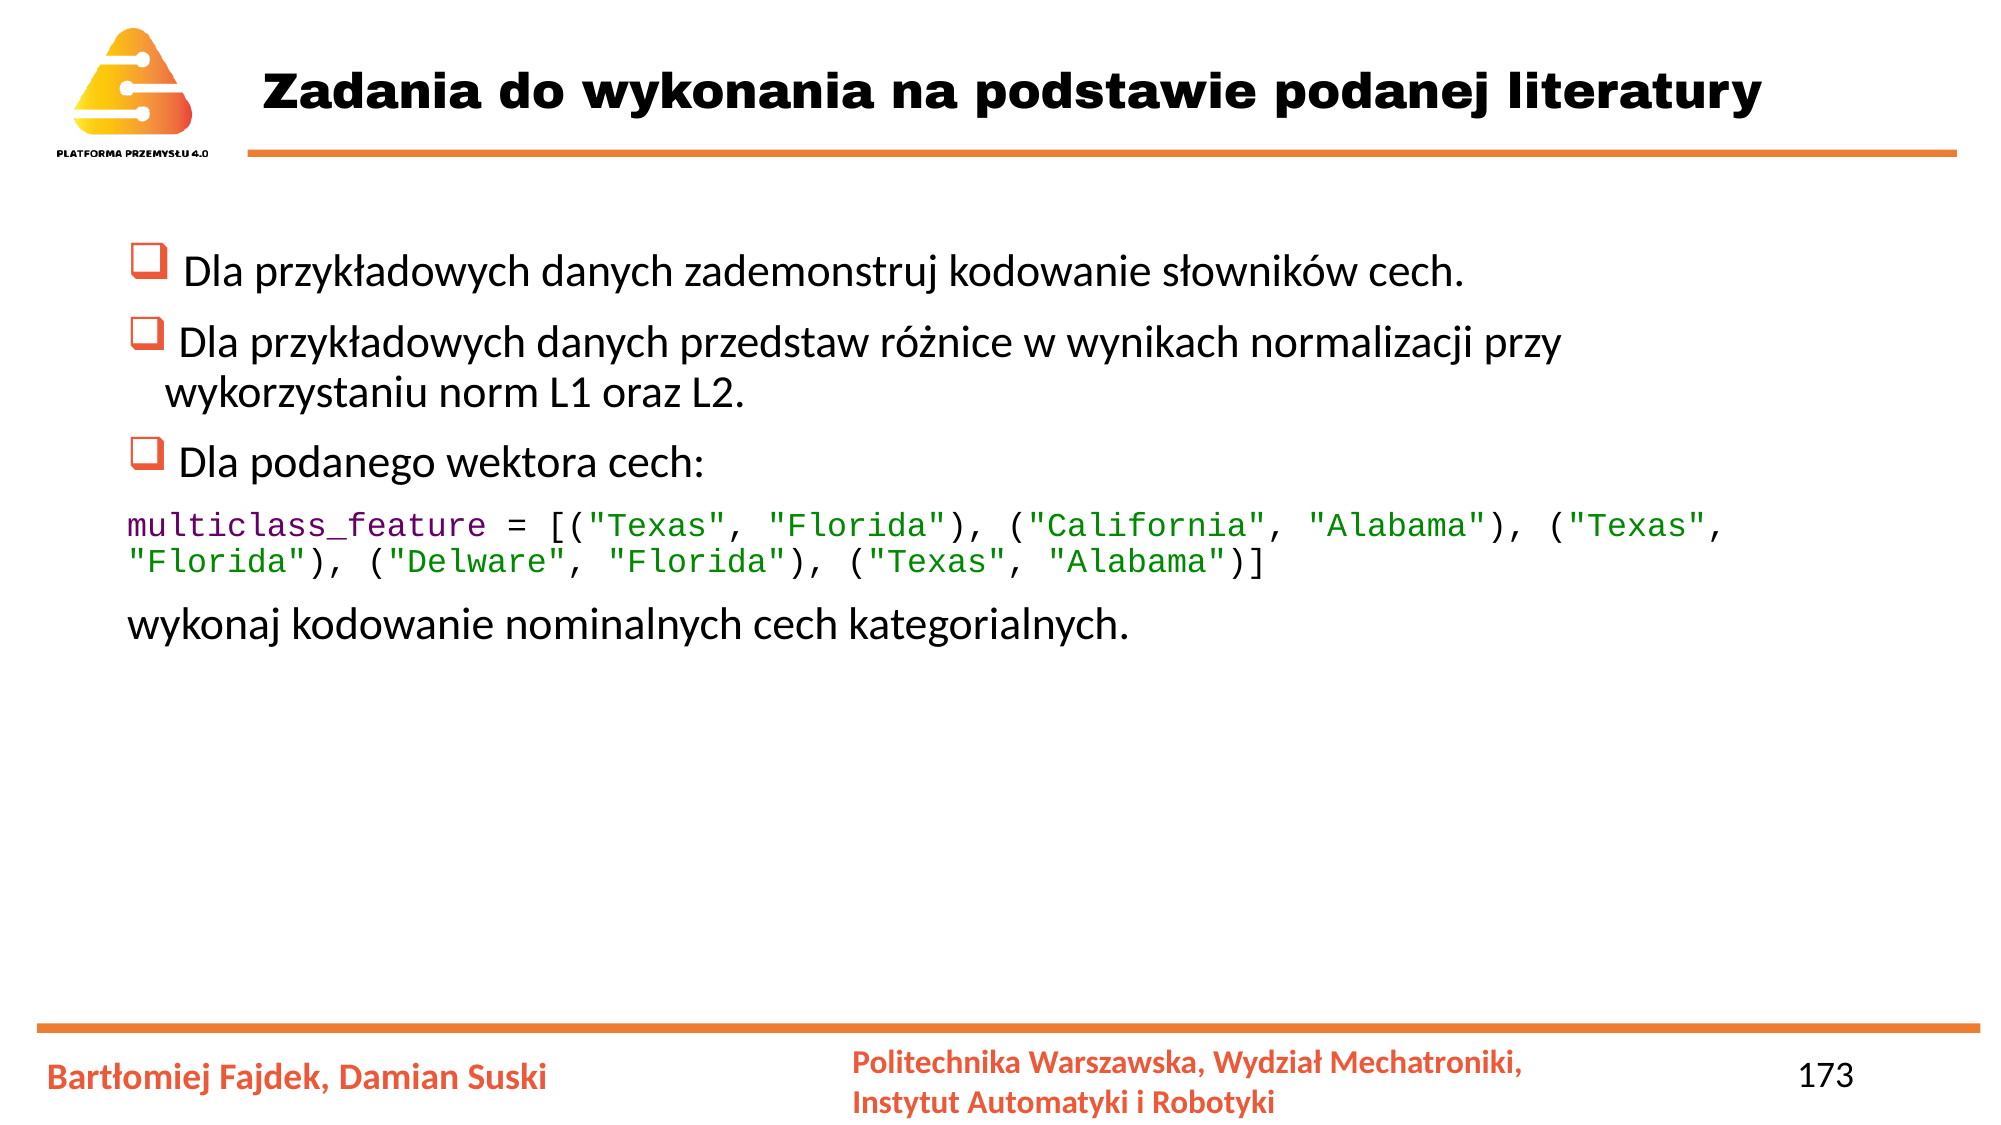

# Zadania do wykonania na podstawie podanej literatury
 Dla przykładowych danych zademonstruj kodowanie słowników cech.
 Dla przykładowych danych przedstaw różnice w wynikach normalizacji przy wykorzystaniu norm L1 oraz L2.
 Dla podanego wektora cech:
multiclass_feature = [("Texas", "Florida"), ("California", "Alabama"), ("Texas", "Florida"), ("Delware", "Florida"), ("Texas", "Alabama")]
wykonaj kodowanie nominalnych cech kategorialnych.
173